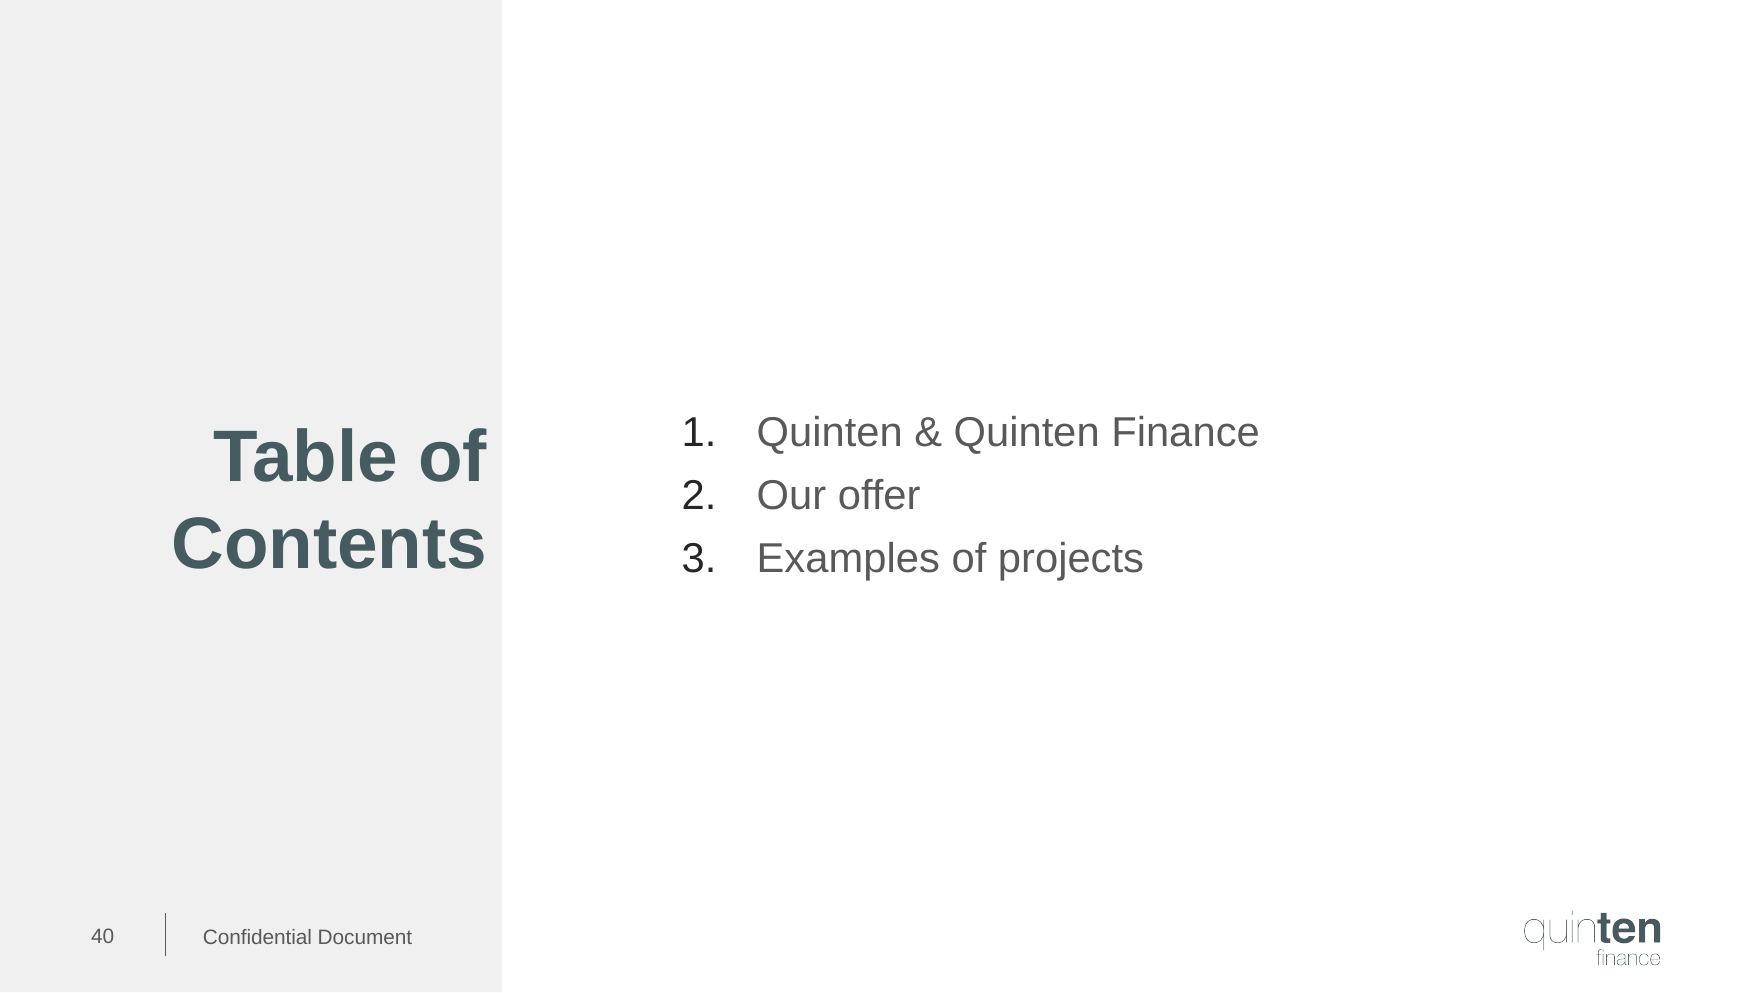

Quinten & Quinten Finance
Our offer
Examples of projects
Table of Contents